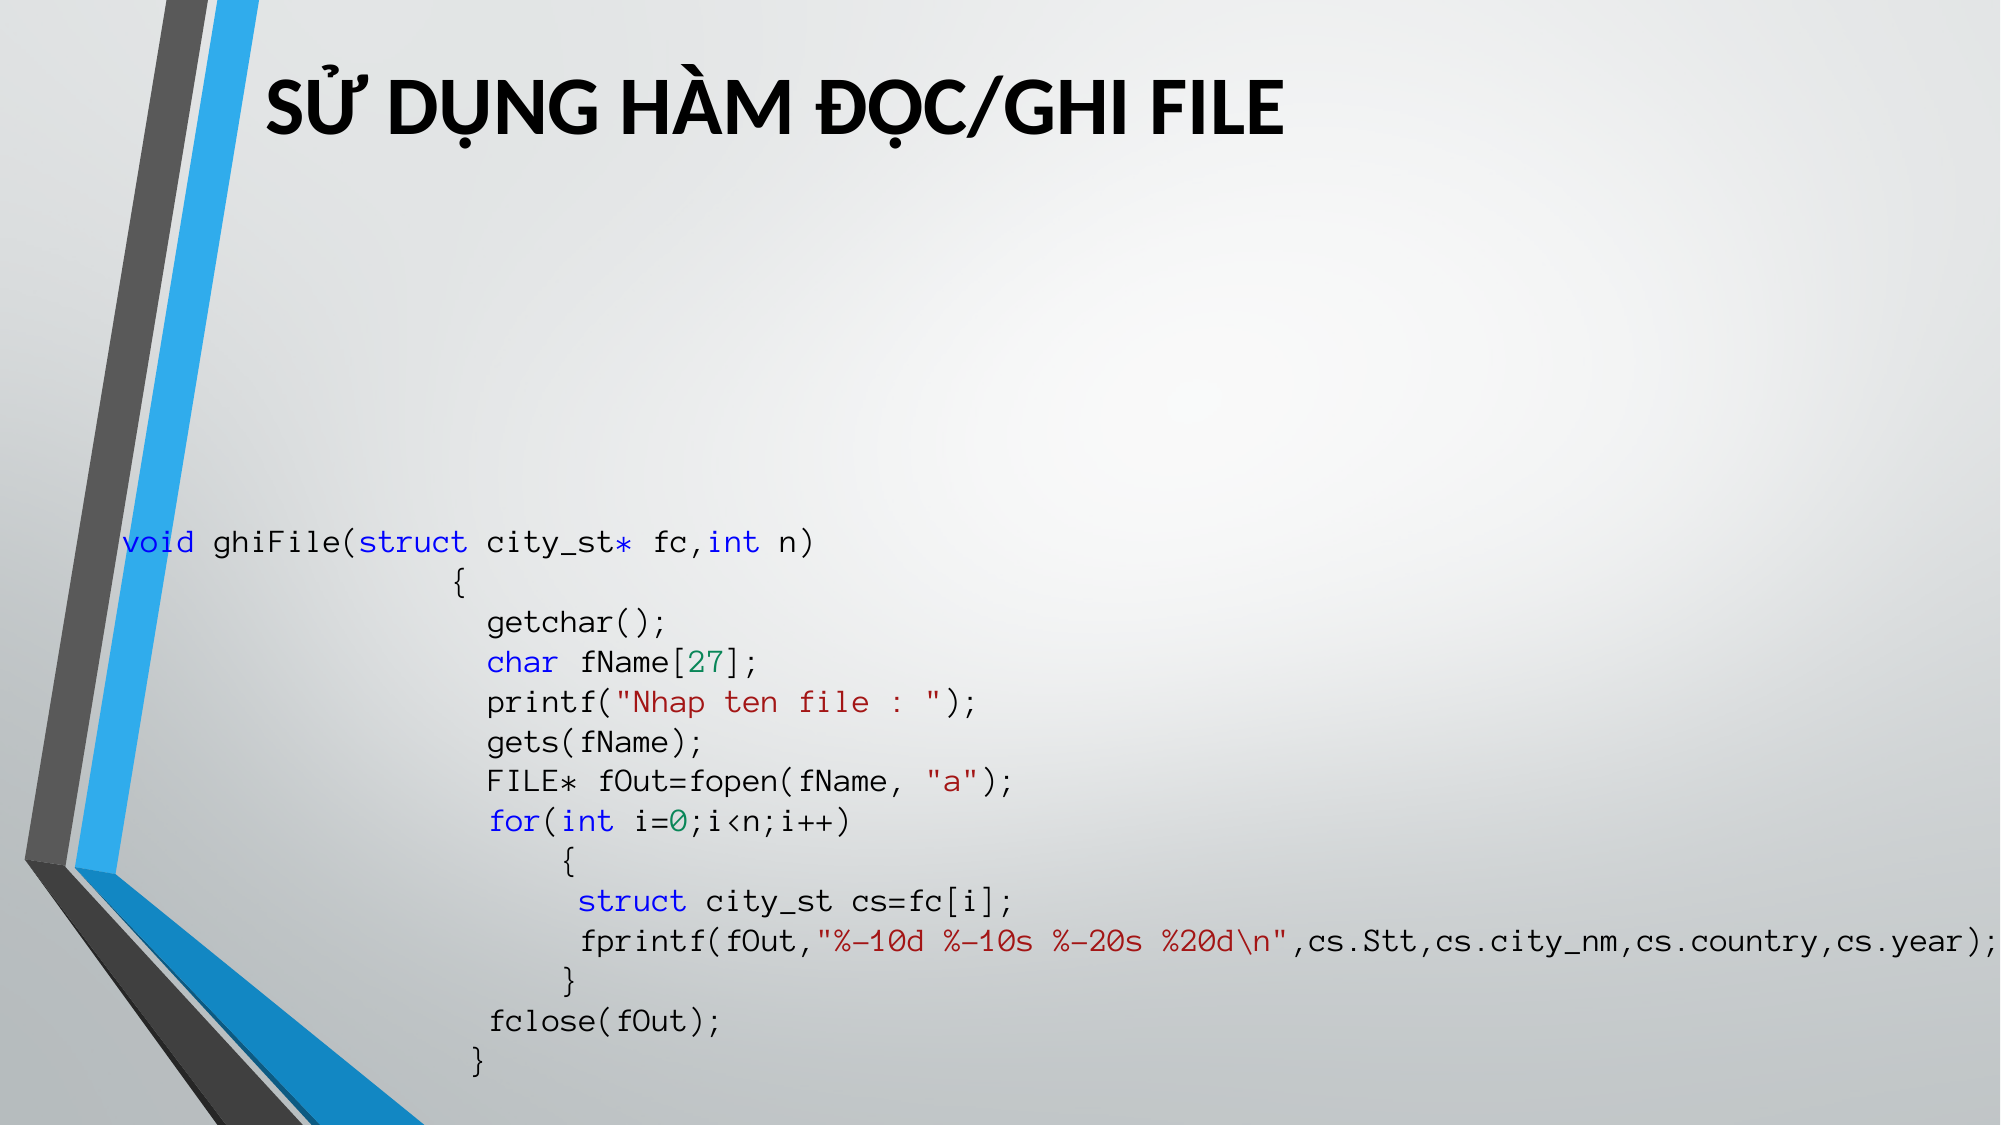

# SỬ DỤNG HÀM ĐỌC/GHI FILE
void ghiFile(struct city_st* fc,int n)
                  {
                    getchar();
                    char fName[27];
                    printf("Nhap ten file : ");
                    gets(fName);
                    FILE* fOut=fopen(fName, "a");
                    for(int i=0;i<n;i++)
                        {
                         struct city_st cs=fc[i];
                         fprintf(fOut,"%-10d %-10s %-20s %20d\n",cs.Stt,cs.city_nm,cs.country,cs.year);
                        }
                    fclose(fOut);
                   }